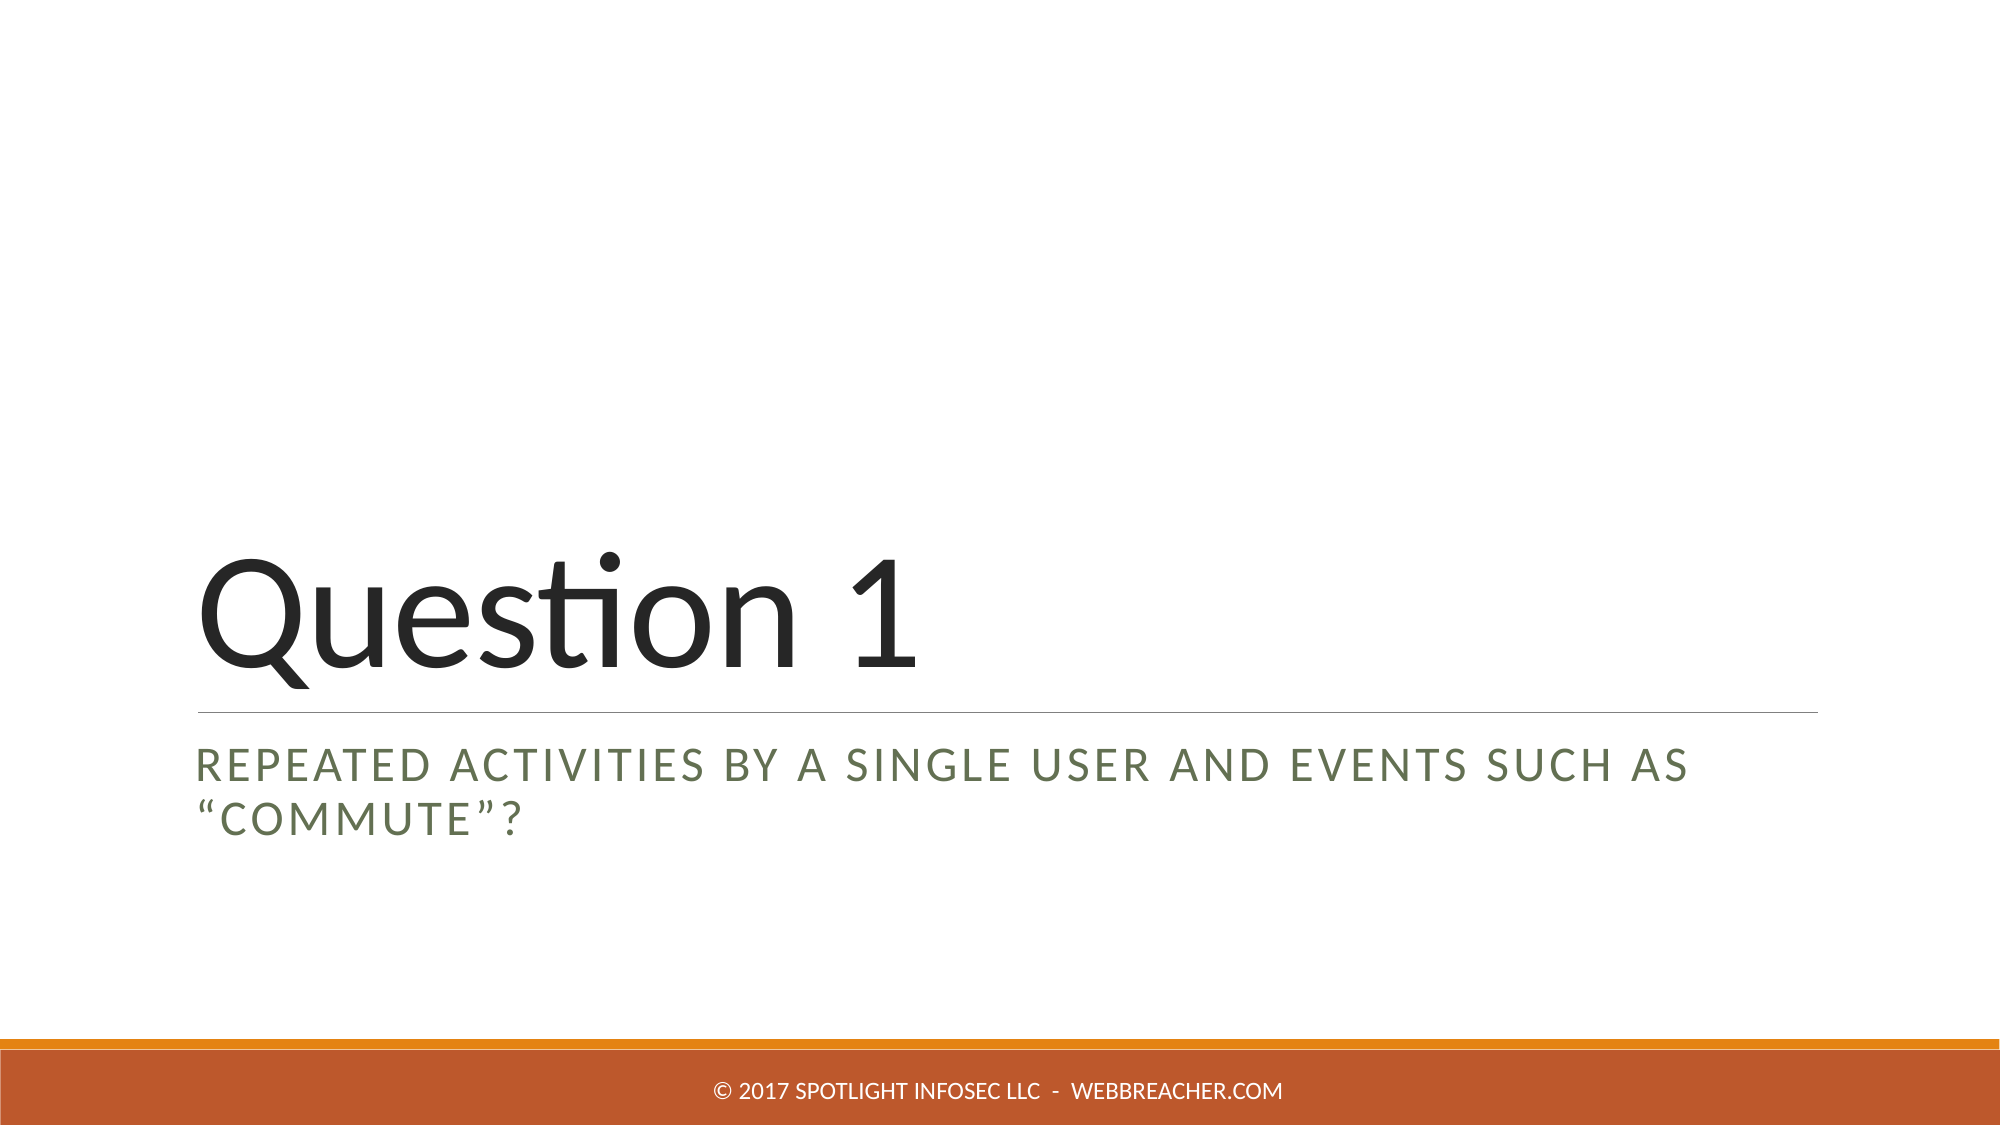

# Question 1
repeated activities by a single user and events such as “commute”?
© 2017 Spotlight Infosec LLC  -  WebBreacher.com